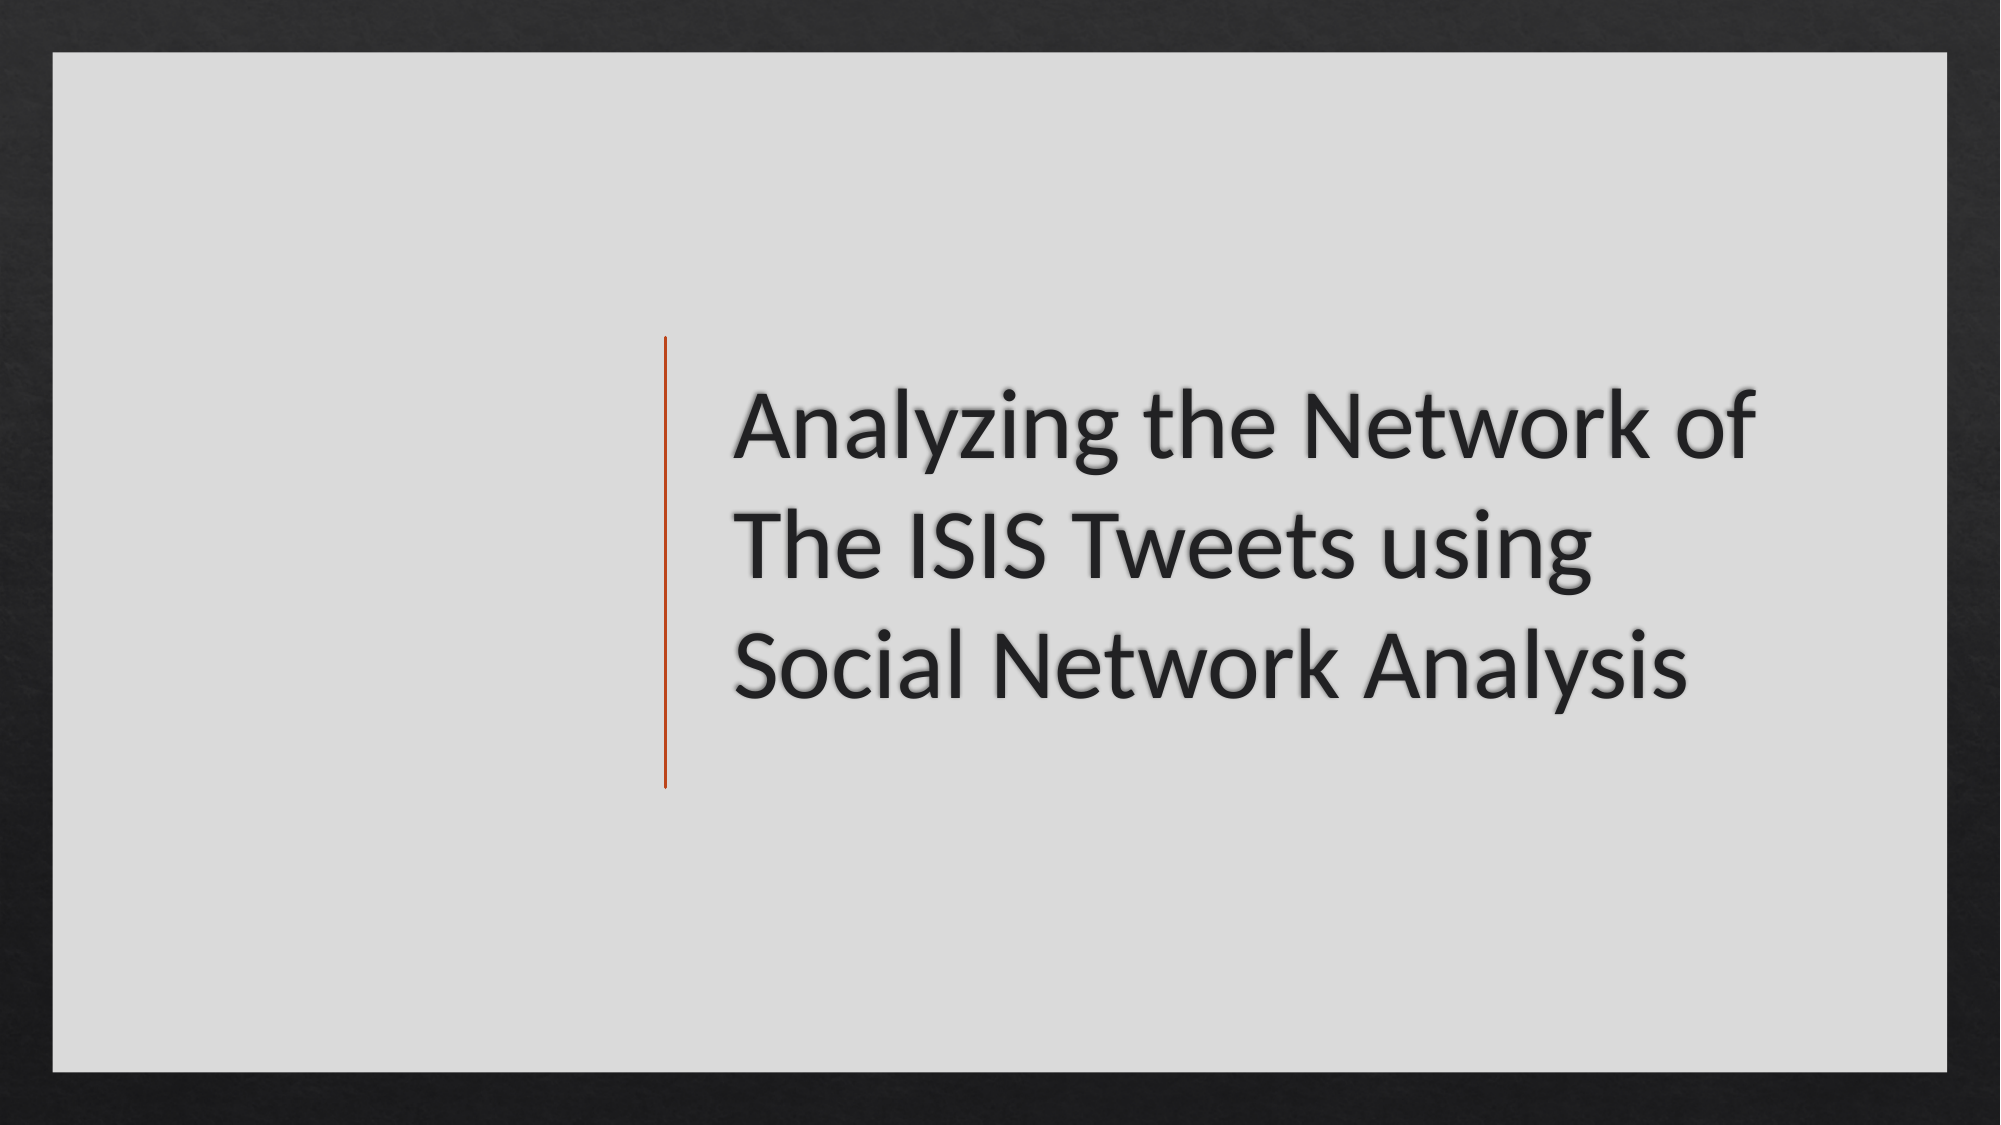

# Analyzing the Network of The ISIS Tweets using Social Network Analysis